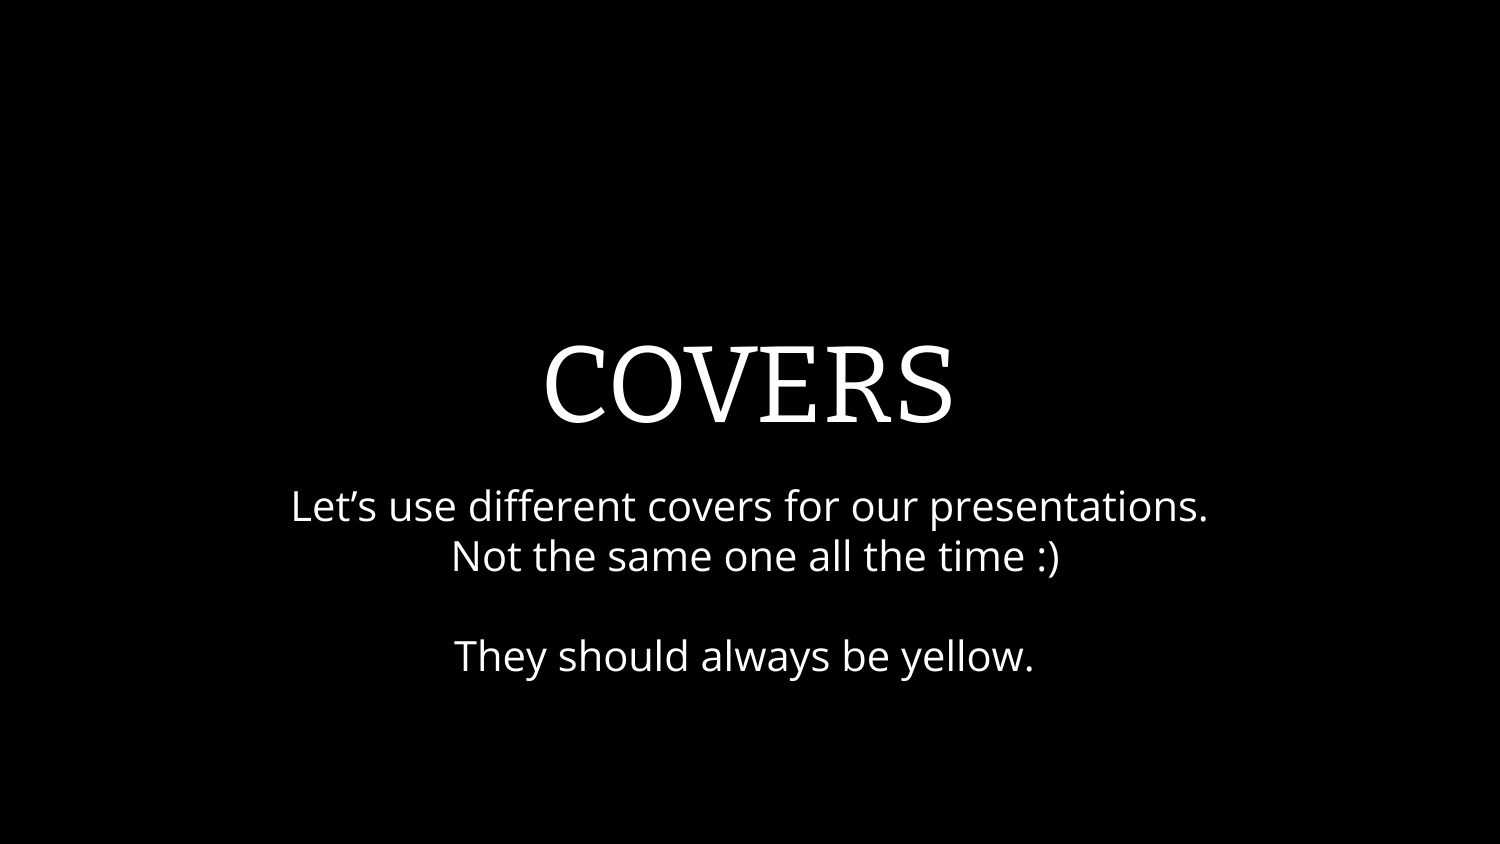

# COVERS
Let’s use different covers for our presentations.
 Not the same one all the time :)

They should always be yellow.